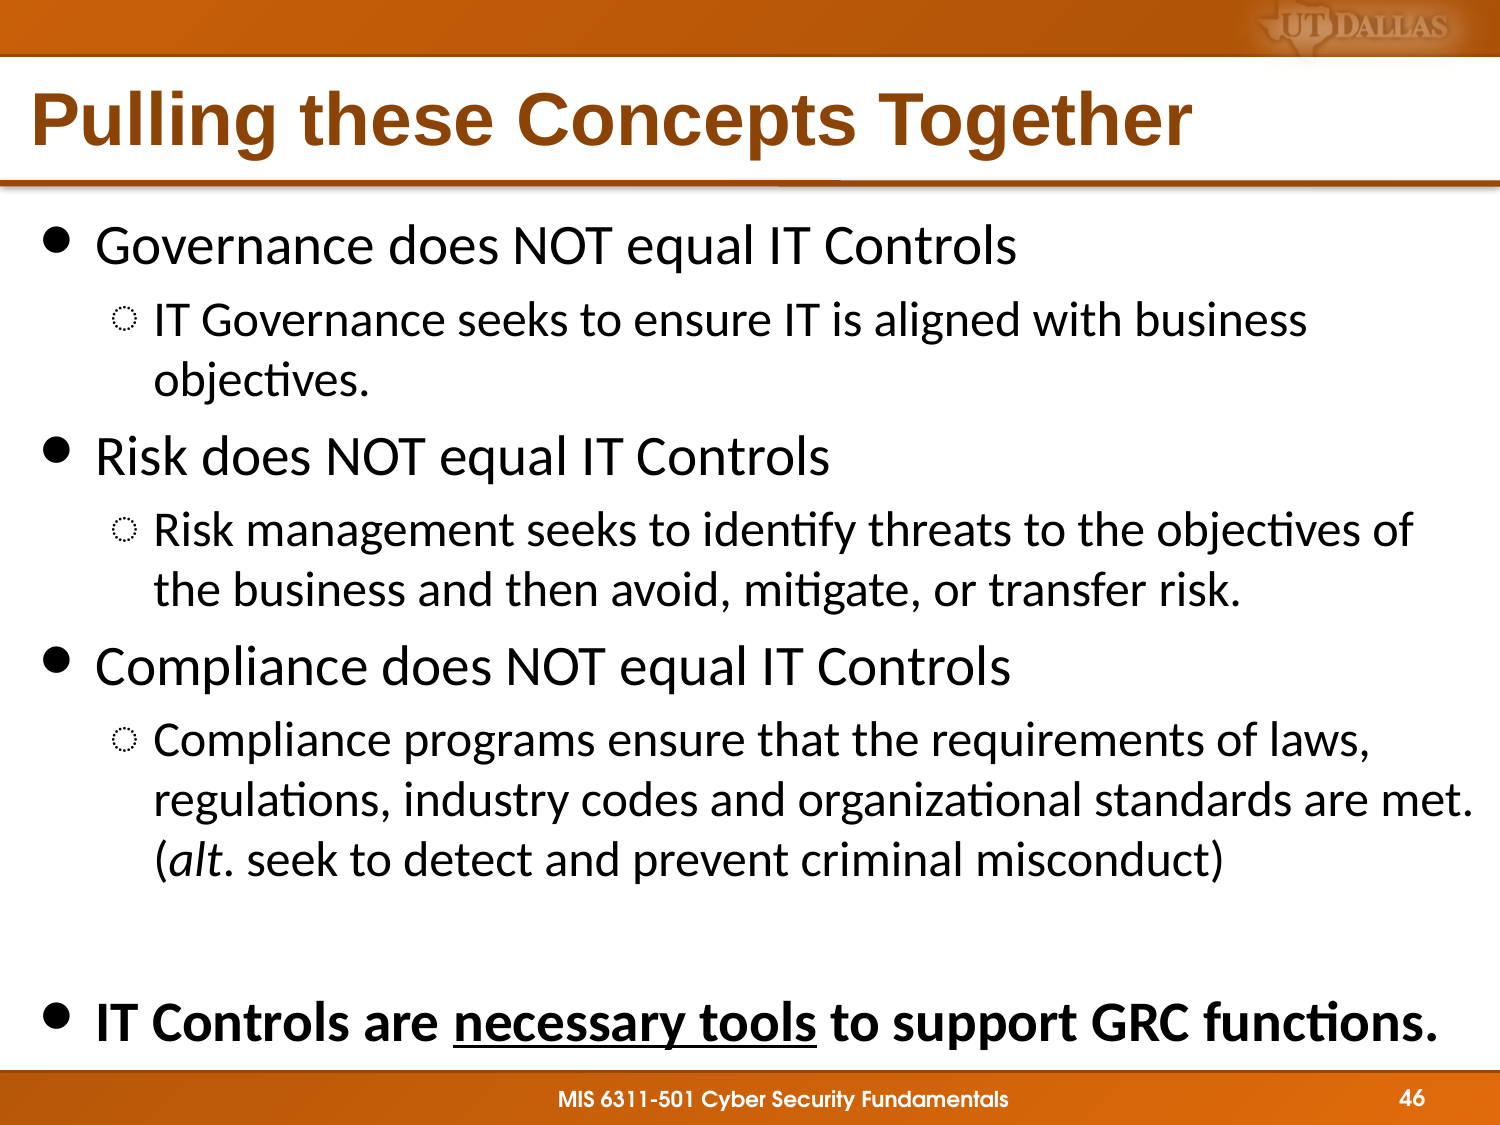

# Pulling these Concepts Together
Governance does NOT equal IT Controls
IT Governance seeks to ensure IT is aligned with business objectives.
Risk does NOT equal IT Controls
Risk management seeks to identify threats to the objectives of the business and then avoid, mitigate, or transfer risk.
Compliance does NOT equal IT Controls
Compliance programs ensure that the requirements of laws, regulations, industry codes and organizational standards are met. (alt. seek to detect and prevent criminal misconduct)

IT Controls are necessary tools to support GRC functions.

46